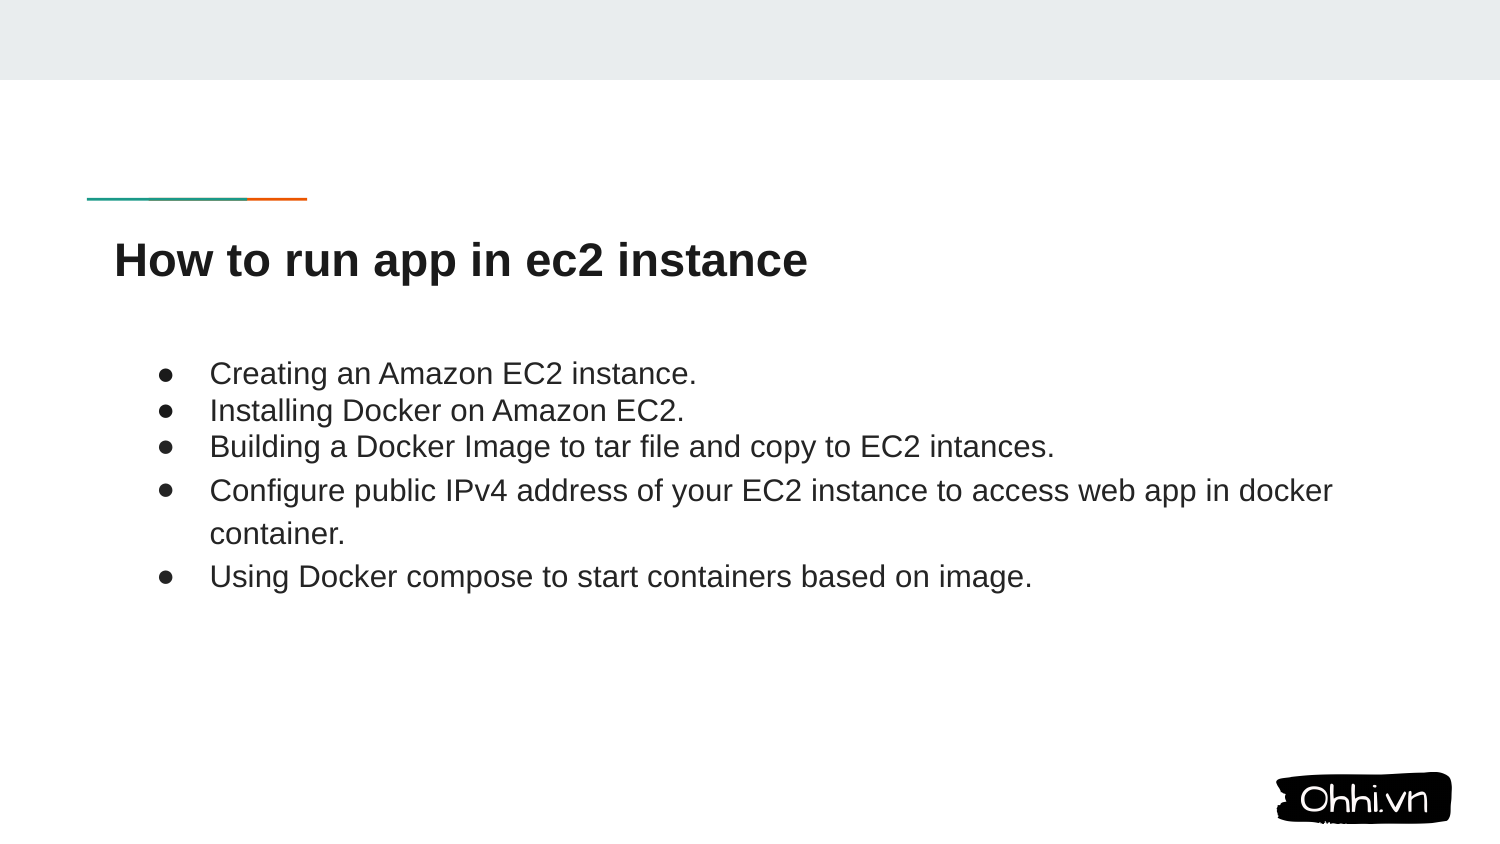

# How to run app in ec2 instance
Creating an Amazon EC2 instance.
Installing Docker on Amazon EC2.
Building a Docker Image to tar file and copy to EC2 intances.
Configure public IPv4 address of your EC2 instance to access web app in docker container.
Using Docker compose to start containers based on image.